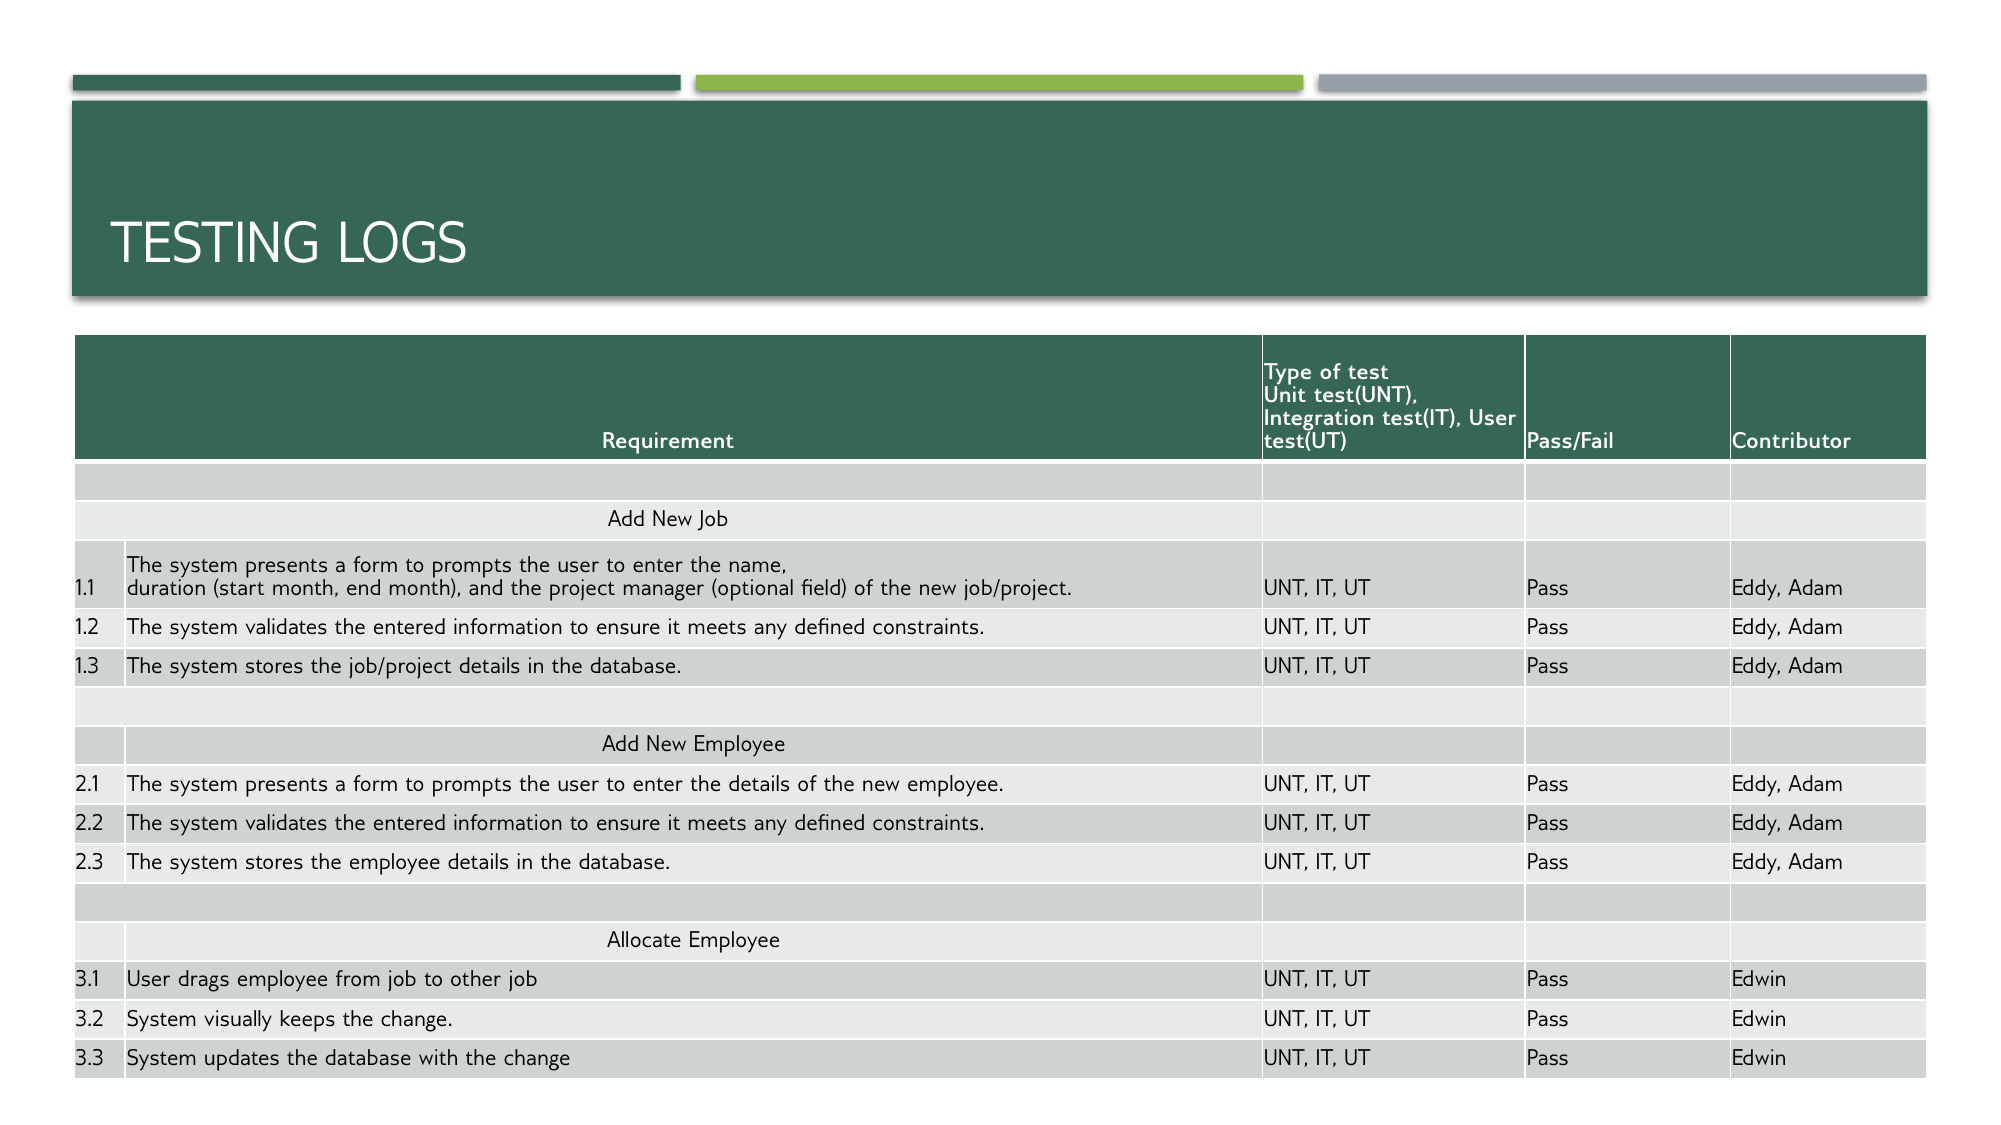

# Testing logs
| Requirement |  | Type of test Unit test(UNT), Integration test(IT), User test(UT) | Pass/Fail | Contributor |
| --- | --- | --- | --- | --- |
|  |  |  |  |  |
| Add New Job |  |  |  |  |
| 1.1 | The system presents a form to prompts the user to enter the name, duration (start month, end month), and the project manager (optional field) of the new job/project. | UNT, IT, UT | Pass | Eddy, Adam |
| 1.2 | The system validates the entered information to ensure it meets any defined constraints. | UNT, IT, UT | Pass | Eddy, Adam |
| 1.3 | The system stores the job/project details in the database. | UNT, IT, UT | Pass | Eddy, Adam |
|  |  |  |  |  |
|  | Add New Employee |  |  |  |
| 2.1 | The system presents a form to prompts the user to enter the details of the new employee. | UNT, IT, UT | Pass | Eddy, Adam |
| 2.2 | The system validates the entered information to ensure it meets any defined constraints. | UNT, IT, UT | Pass | Eddy, Adam |
| 2.3 | The system stores the employee details in the database. | UNT, IT, UT | Pass | Eddy, Adam |
|  |  |  |  |  |
|  | Allocate Employee |  |  |  |
| 3.1 | User drags employee from job to other job | UNT, IT, UT | Pass | Edwin |
| 3.2 | System visually keeps the change. | UNT, IT, UT | Pass | Edwin |
| 3.3 | System updates the database with the change | UNT, IT, UT | Pass | Edwin |
19